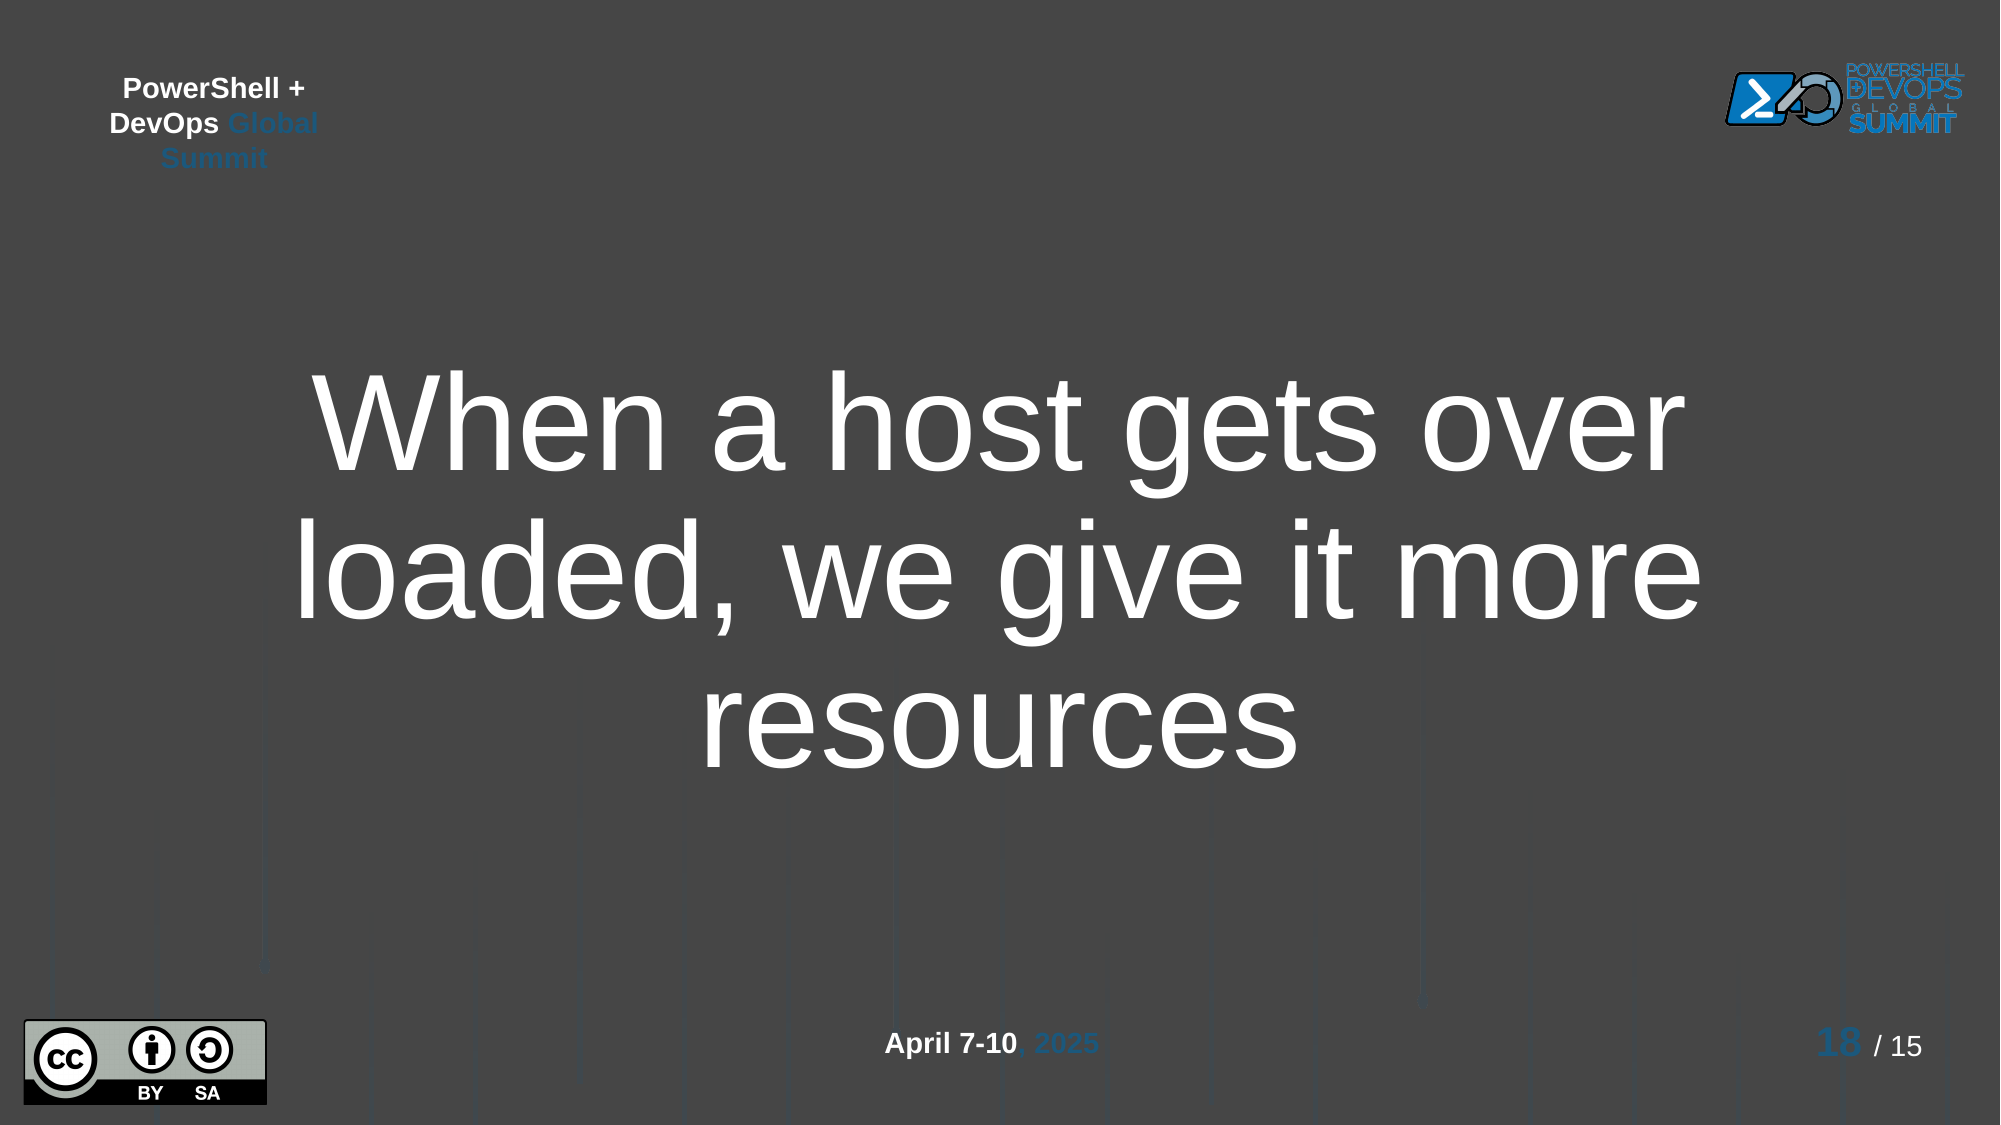

# When a host gets over loaded, we give it more resources